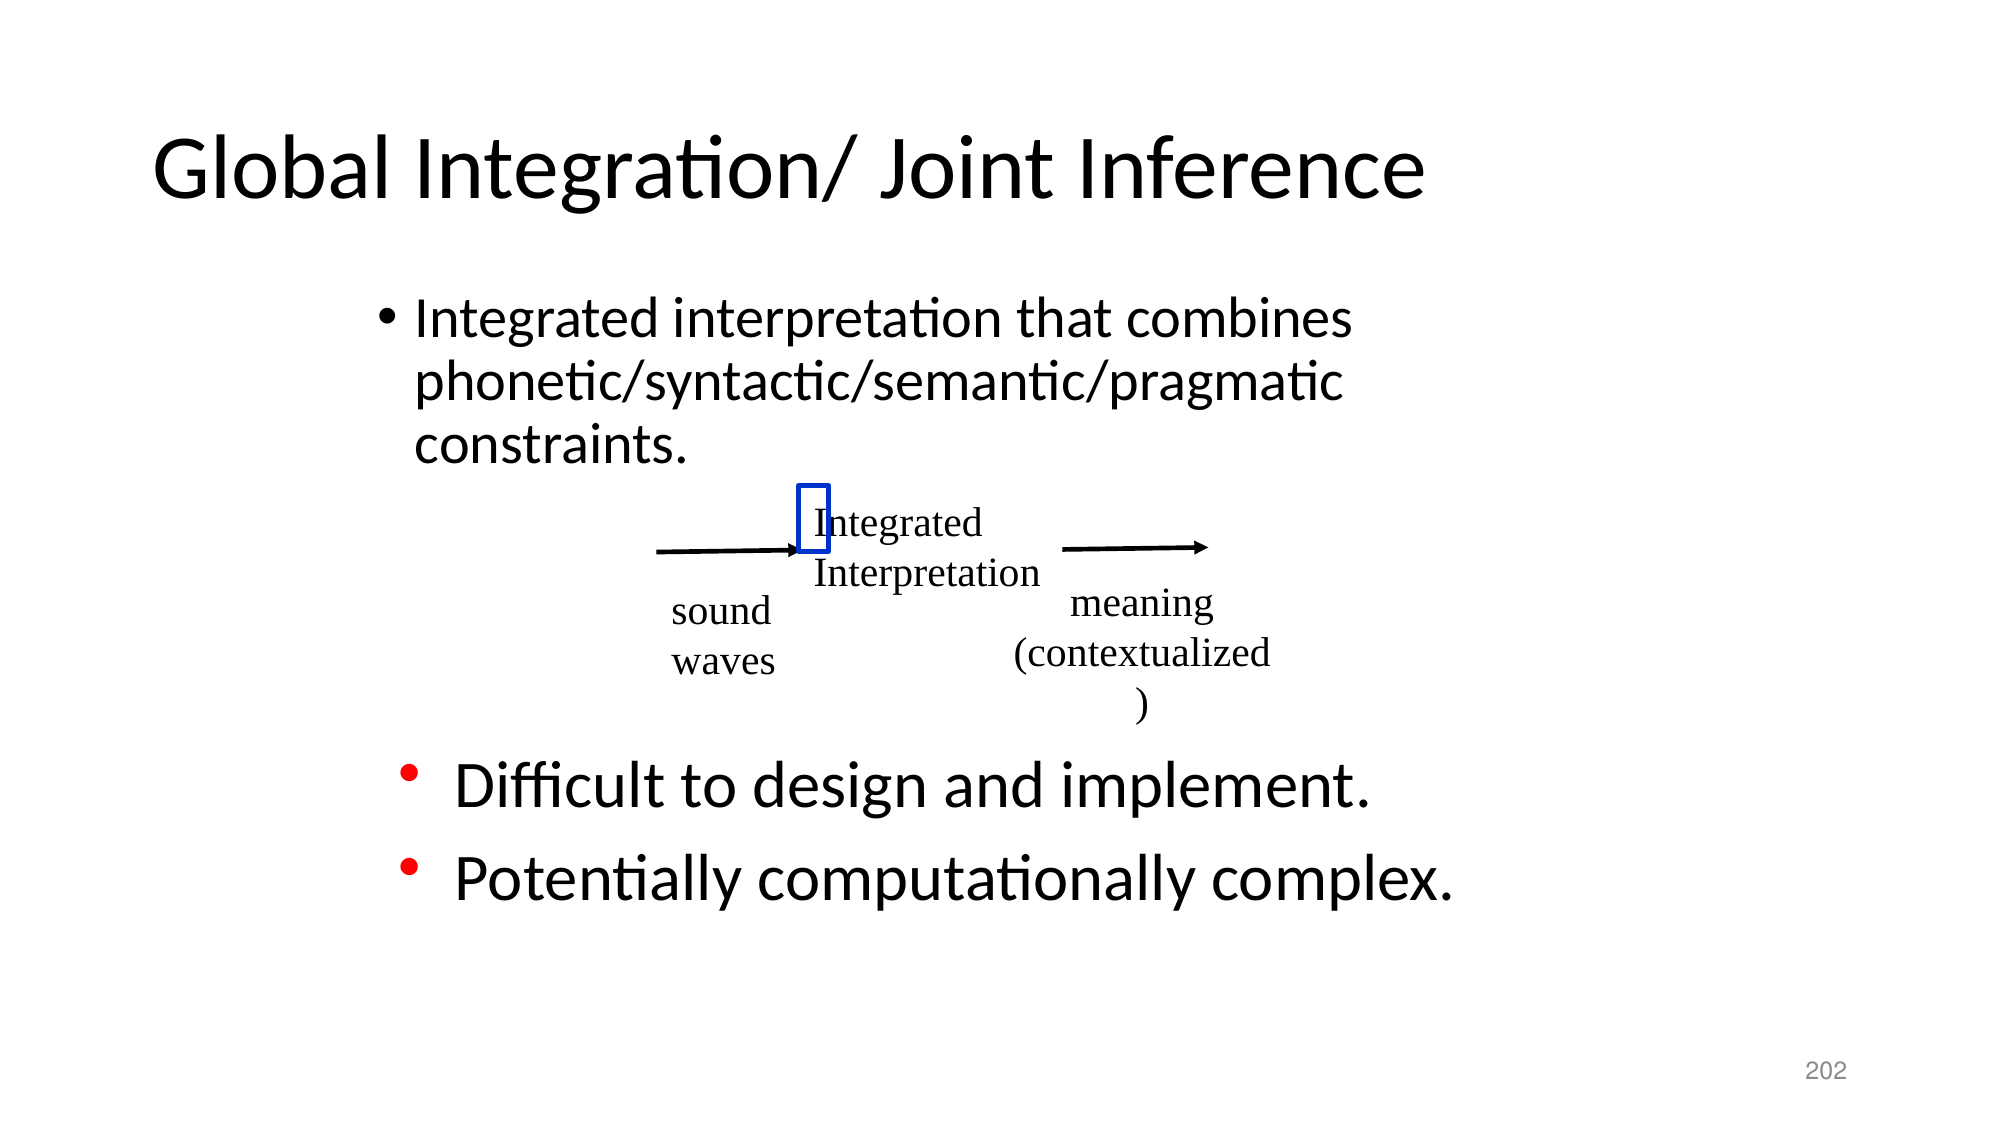

# Global Integration/ Joint Inference
Integrated interpretation that combines phonetic/syntactic/semantic/pragmatic constraints.

Integrated
Interpretation

meaning
(contextualized)
sound
waves
Difficult to design and implement.
Potentially computationally complex.
202